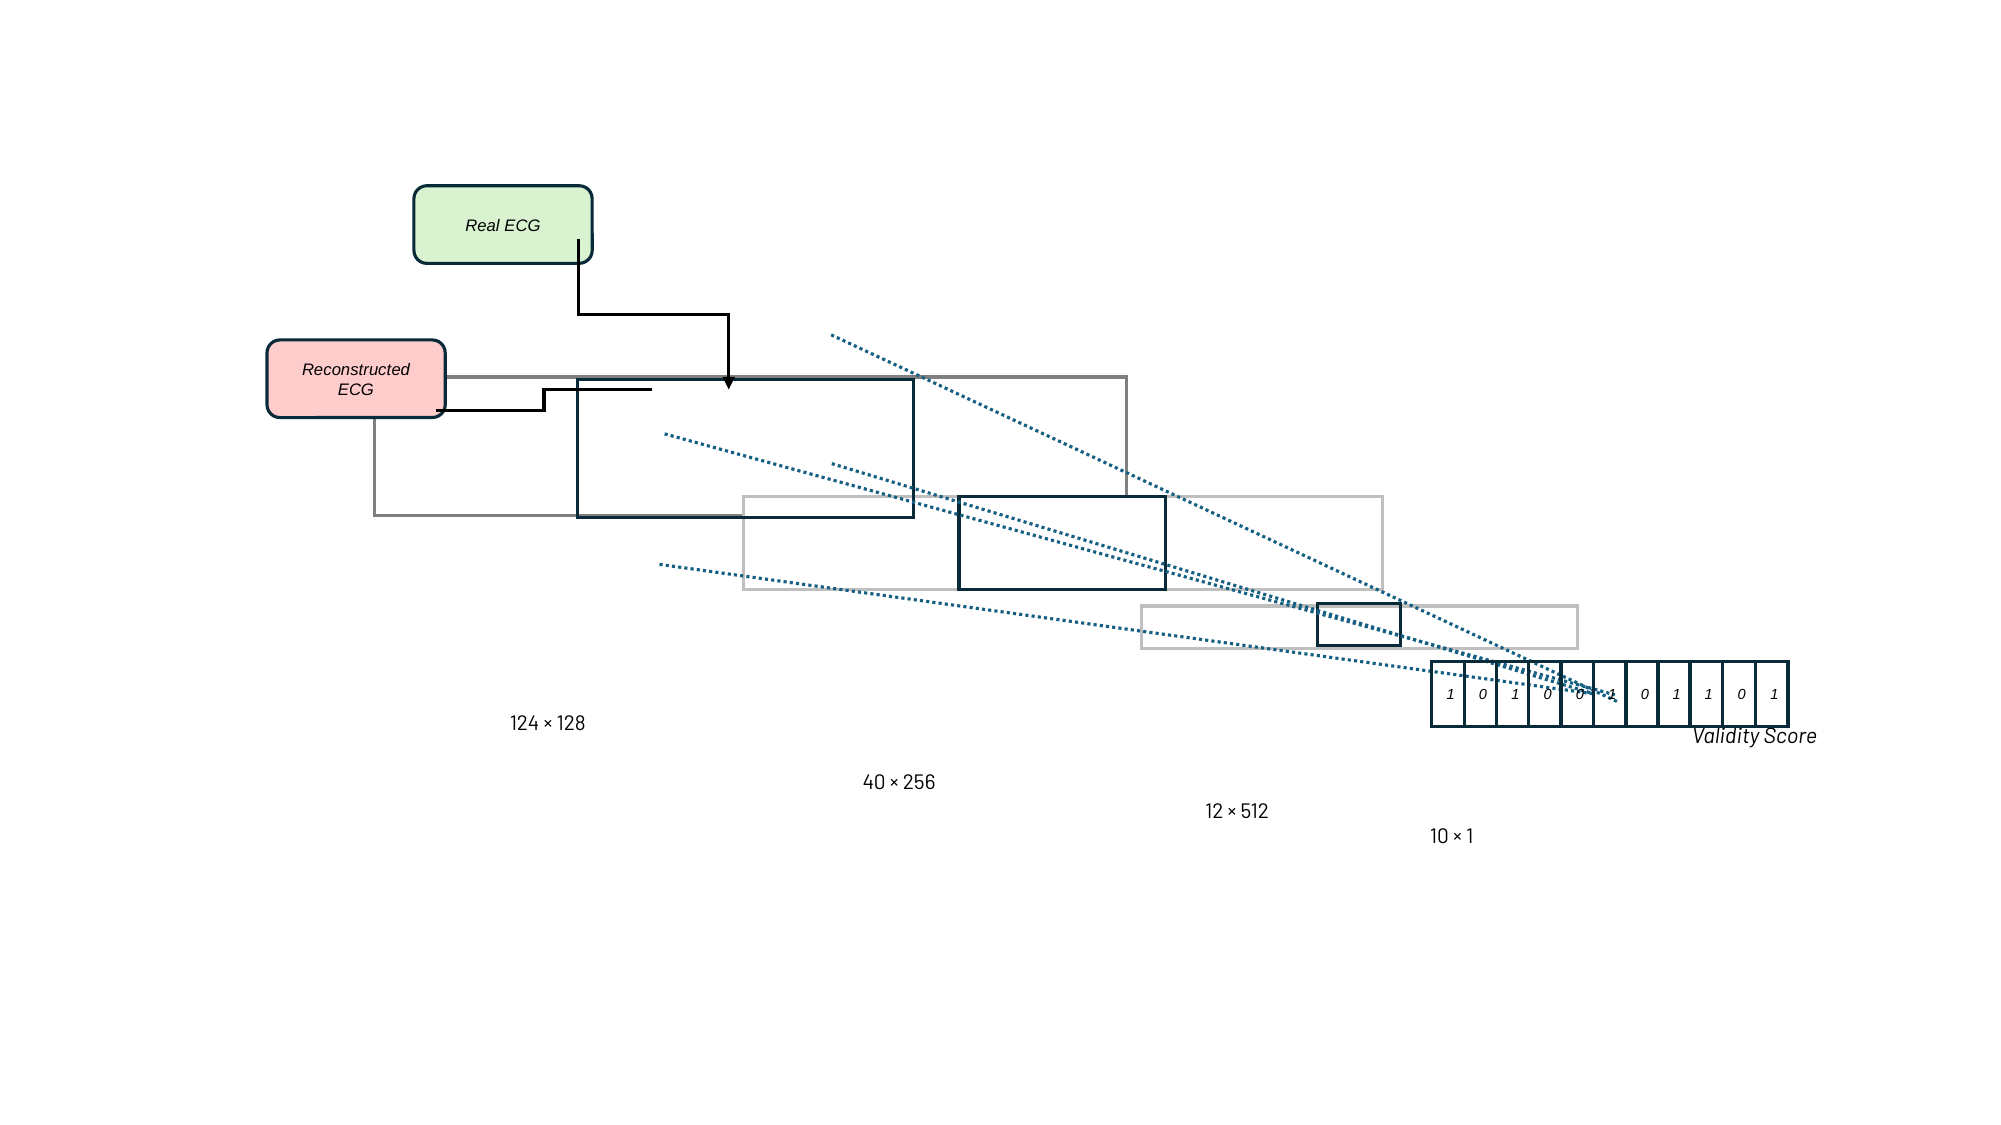

Real ECG
Reconstructed ECG

1
0
1
1
0
0
1
0
1
1
0
124 × 128
Validity Score
40 × 256
12 × 512
10 × 1